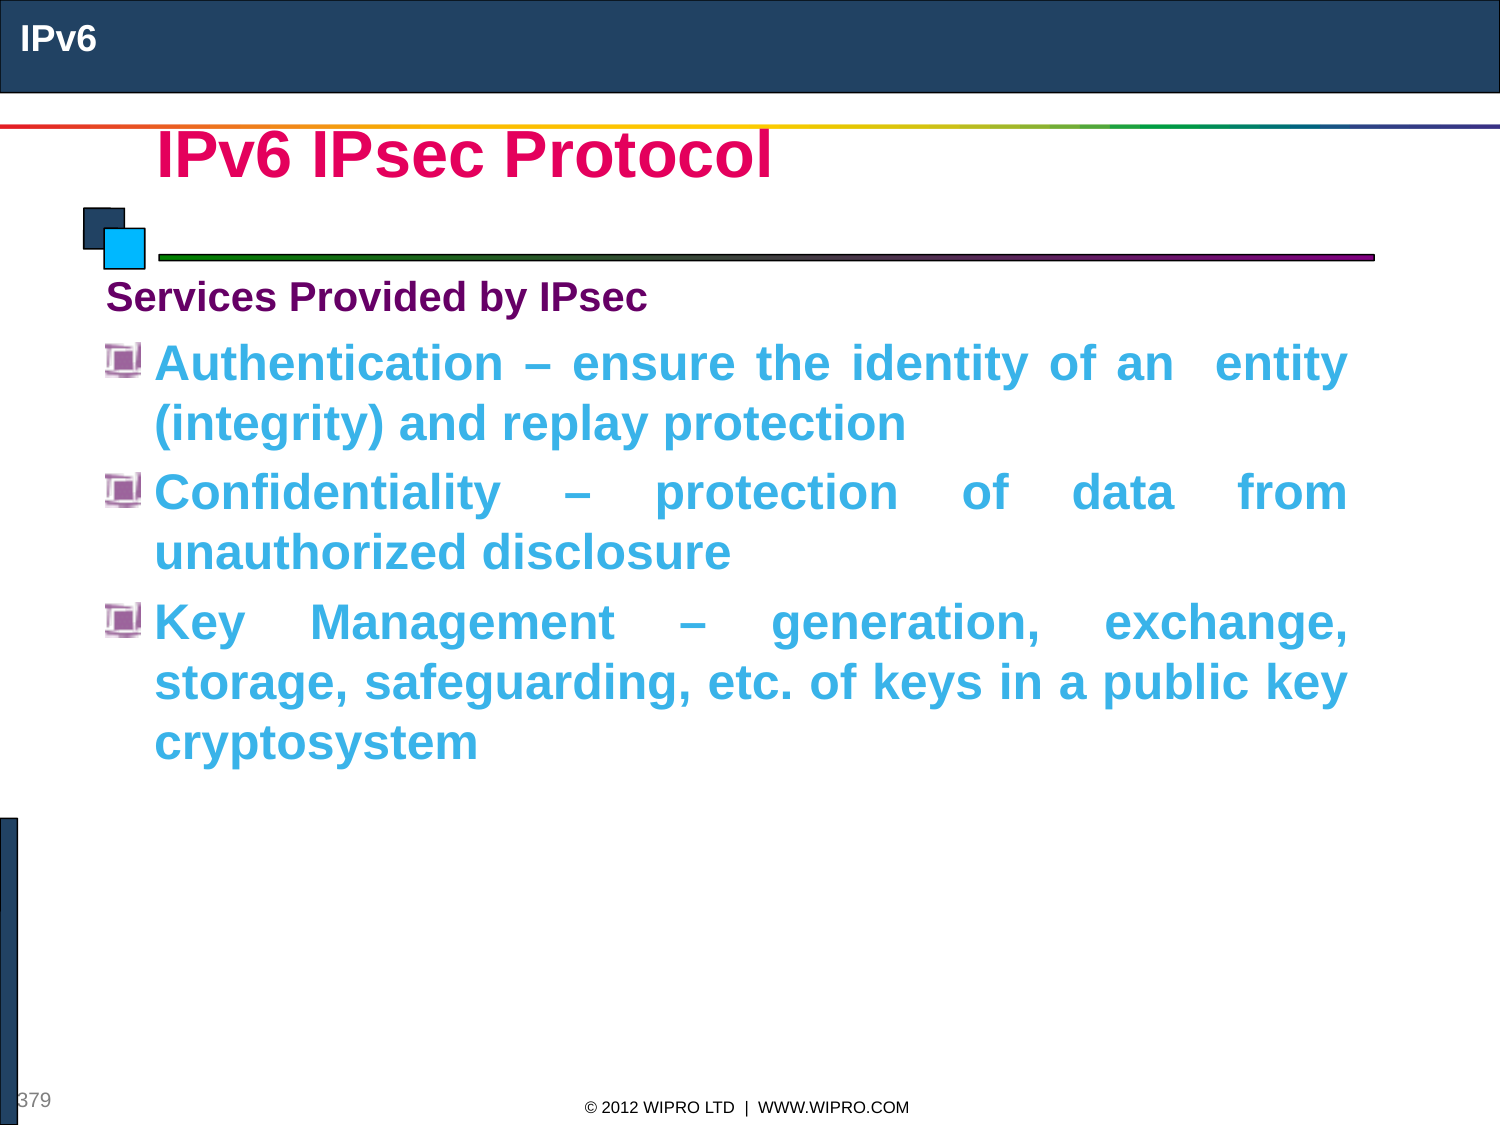

IPv6
# IPv6 IPsec Protocol

Services Provided by IPsec
Authentication – ensure the identity of an  entity (integrity) and replay protection
Confidentiality – protection of data from unauthorized disclosure
Key Management – generation, exchange, storage, safeguarding, etc. of keys in a public key cryptosystem